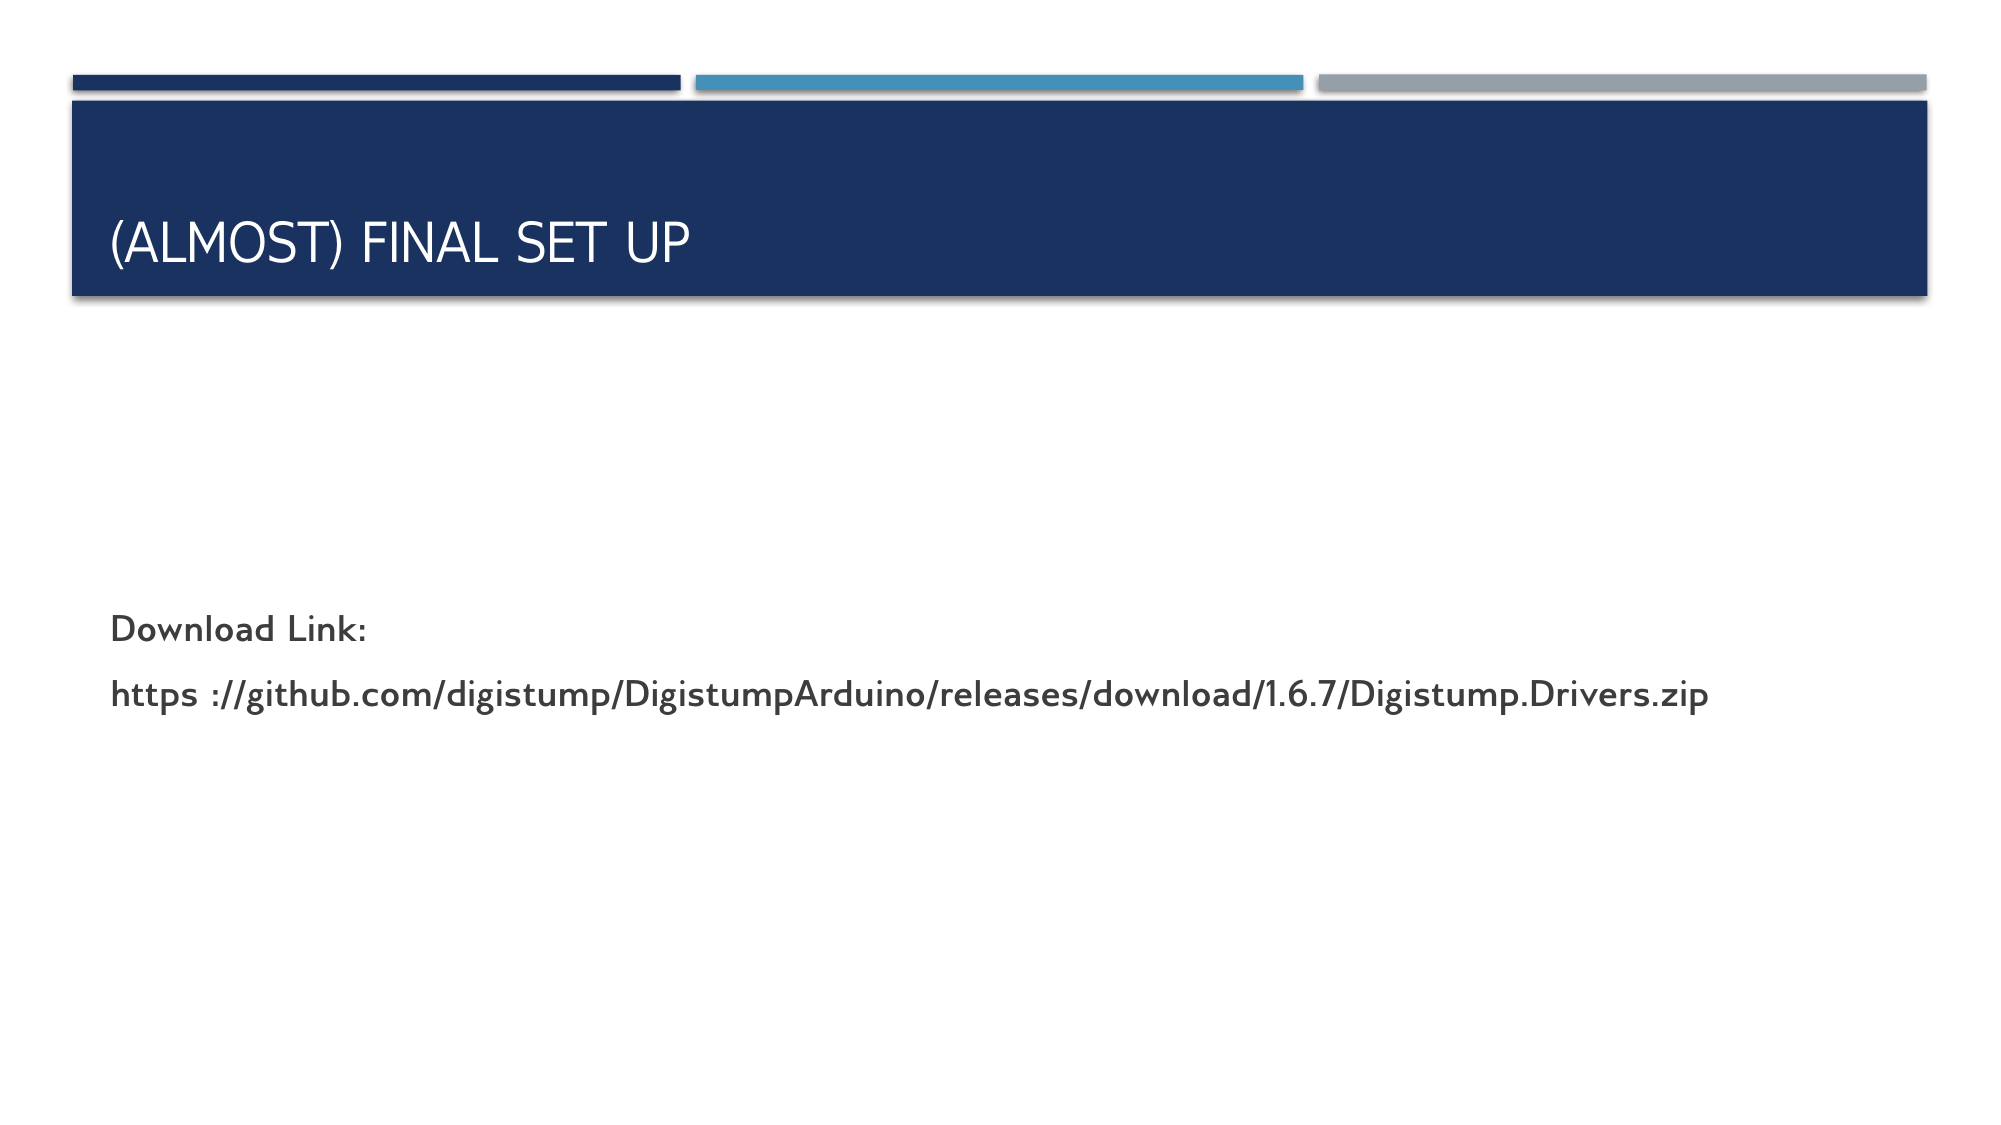

# (almost) Final Set up
Download Link:
https ://github.com/digistump/DigistumpArduino/releases/download/1.6.7/Digistump.Drivers.zip